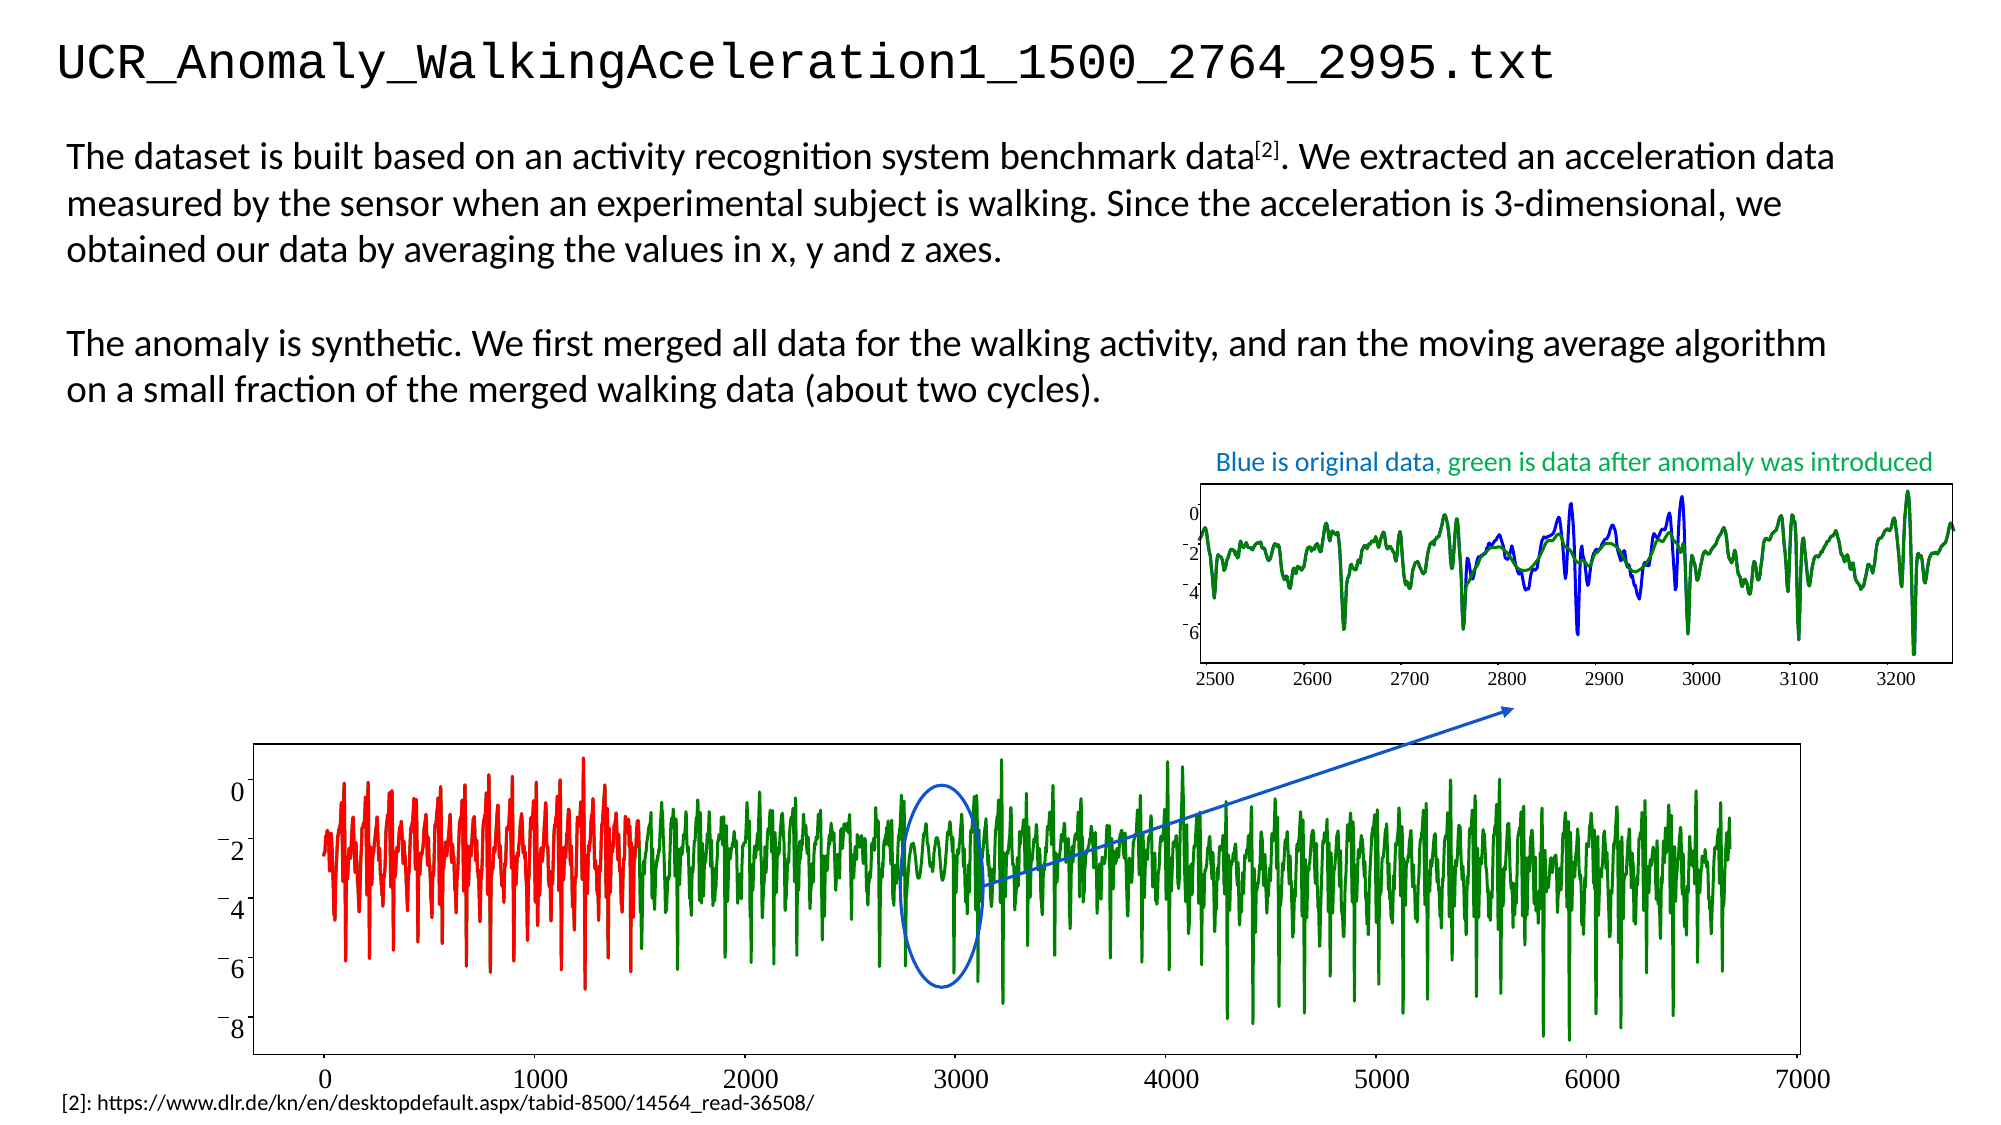

UCR_Anomaly_WalkingAceleration1_1500_2764_2995.txt
The dataset is built based on an activity recognition system benchmark data[2]. We extracted an acceleration data measured by the sensor when an experimental subject is walking. Since the acceleration is 3-dimensional, we obtained our data by averaging the values in x, y and z axes.

The anomaly is synthetic. We first merged all data for the walking activity, and ran the moving average algorithm on a small fraction of the merged walking data (about two cycles).

Blue is original data, green is data after anomaly was introduced

0

2

4

6

2500
2600
2700
2800
2900
3000
3100
3200

0

2

4

6

8

0
1000
2000
3000
4000
5000
6000
7000

[2]: https://www.dlr.de/kn/en/desktopdefault.aspx/tabid-8500/14564_read-36508/